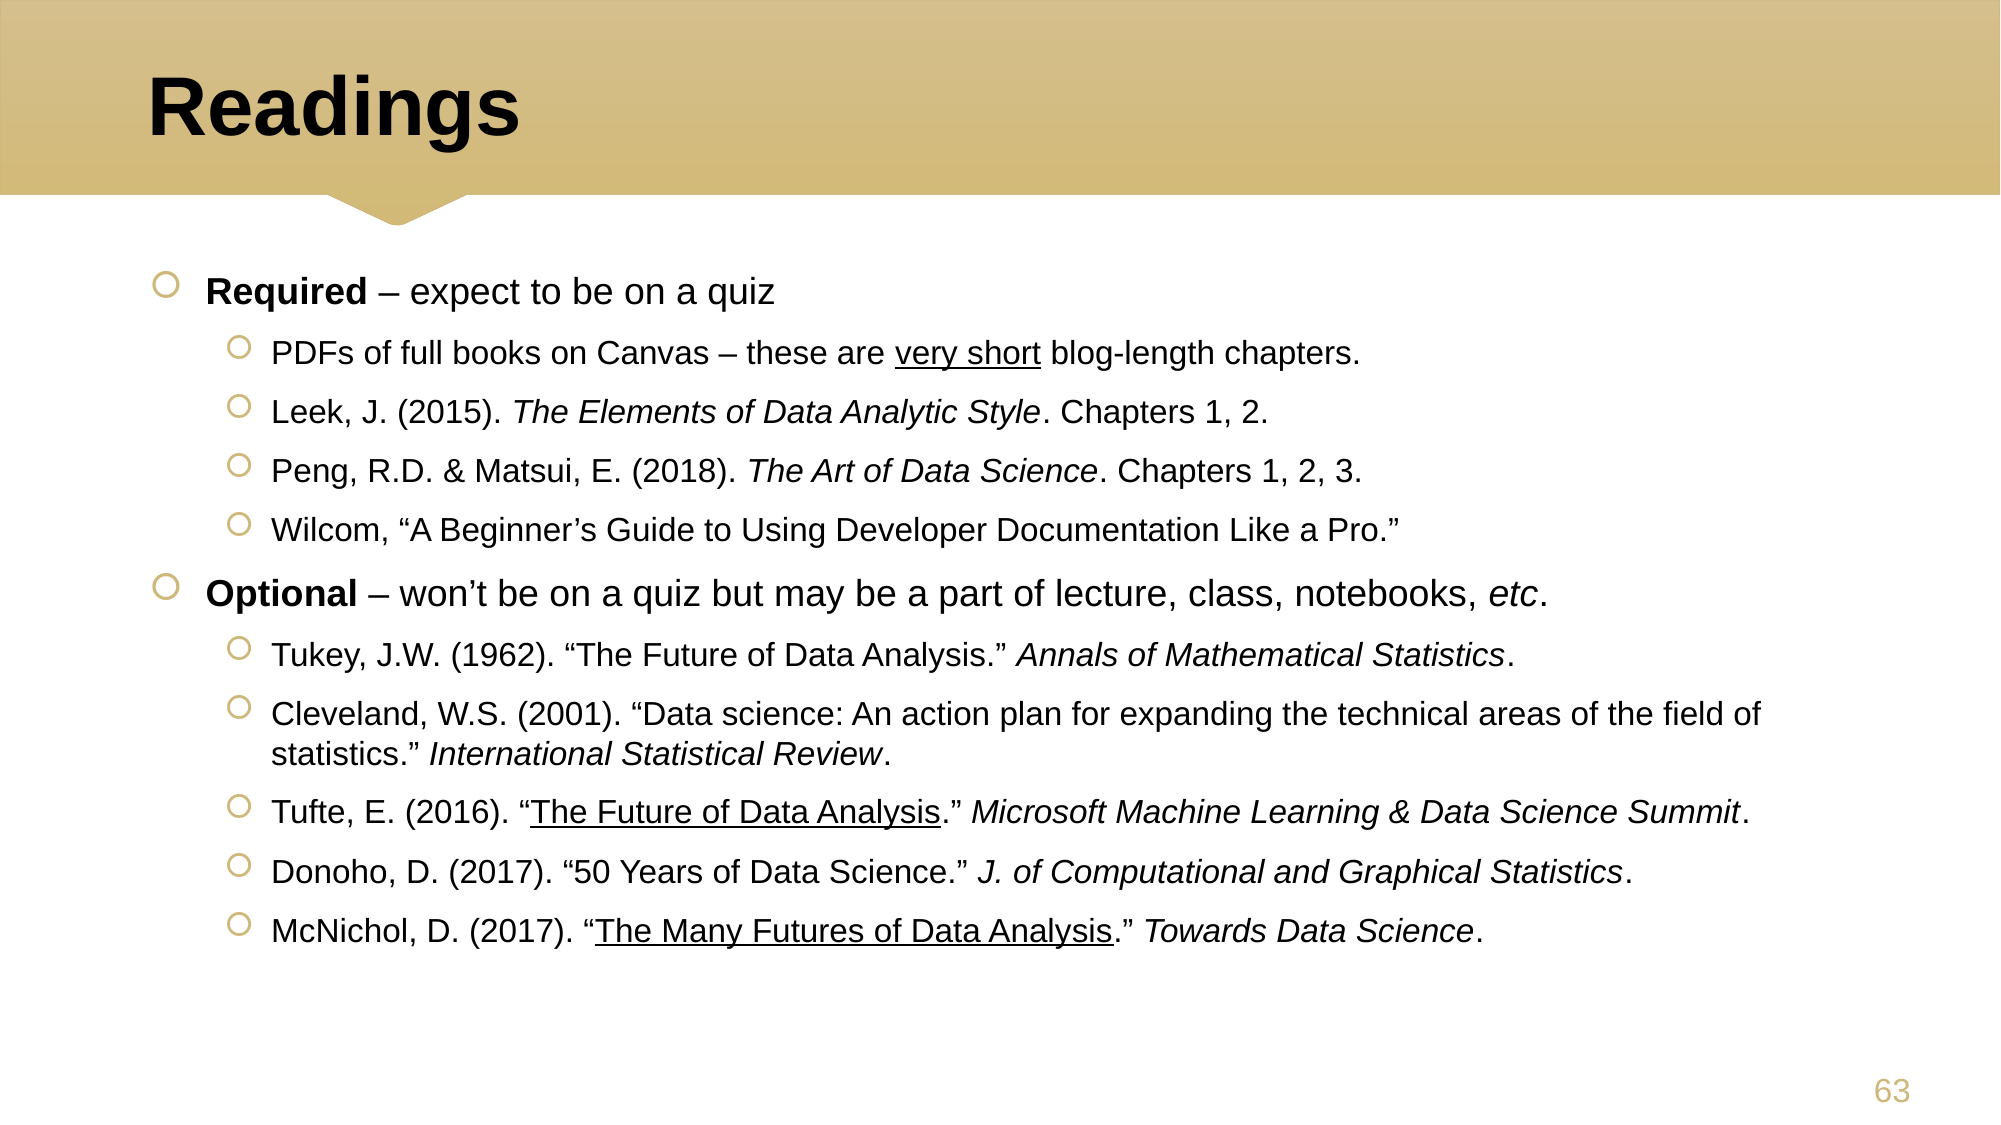

# Readings
Required – expect to be on a quiz
PDFs of full books on Canvas – these are very short blog-length chapters.
Leek, J. (2015). The Elements of Data Analytic Style. Chapters 1, 2.
Peng, R.D. & Matsui, E. (2018). The Art of Data Science. Chapters 1, 2, 3.
Wilcom, “A Beginner’s Guide to Using Developer Documentation Like a Pro.”
Optional – won’t be on a quiz but may be a part of lecture, class, notebooks, etc.
Tukey, J.W. (1962). “The Future of Data Analysis.” Annals of Mathematical Statistics.
Cleveland, W.S. (2001). “Data science: An action plan for expanding the technical areas of the field of statistics.” International Statistical Review.
Tufte, E. (2016). “The Future of Data Analysis.” Microsoft Machine Learning & Data Science Summit.
Donoho, D. (2017). “50 Years of Data Science.” J. of Computational and Graphical Statistics.
McNichol, D. (2017). “The Many Futures of Data Analysis.” Towards Data Science.
63